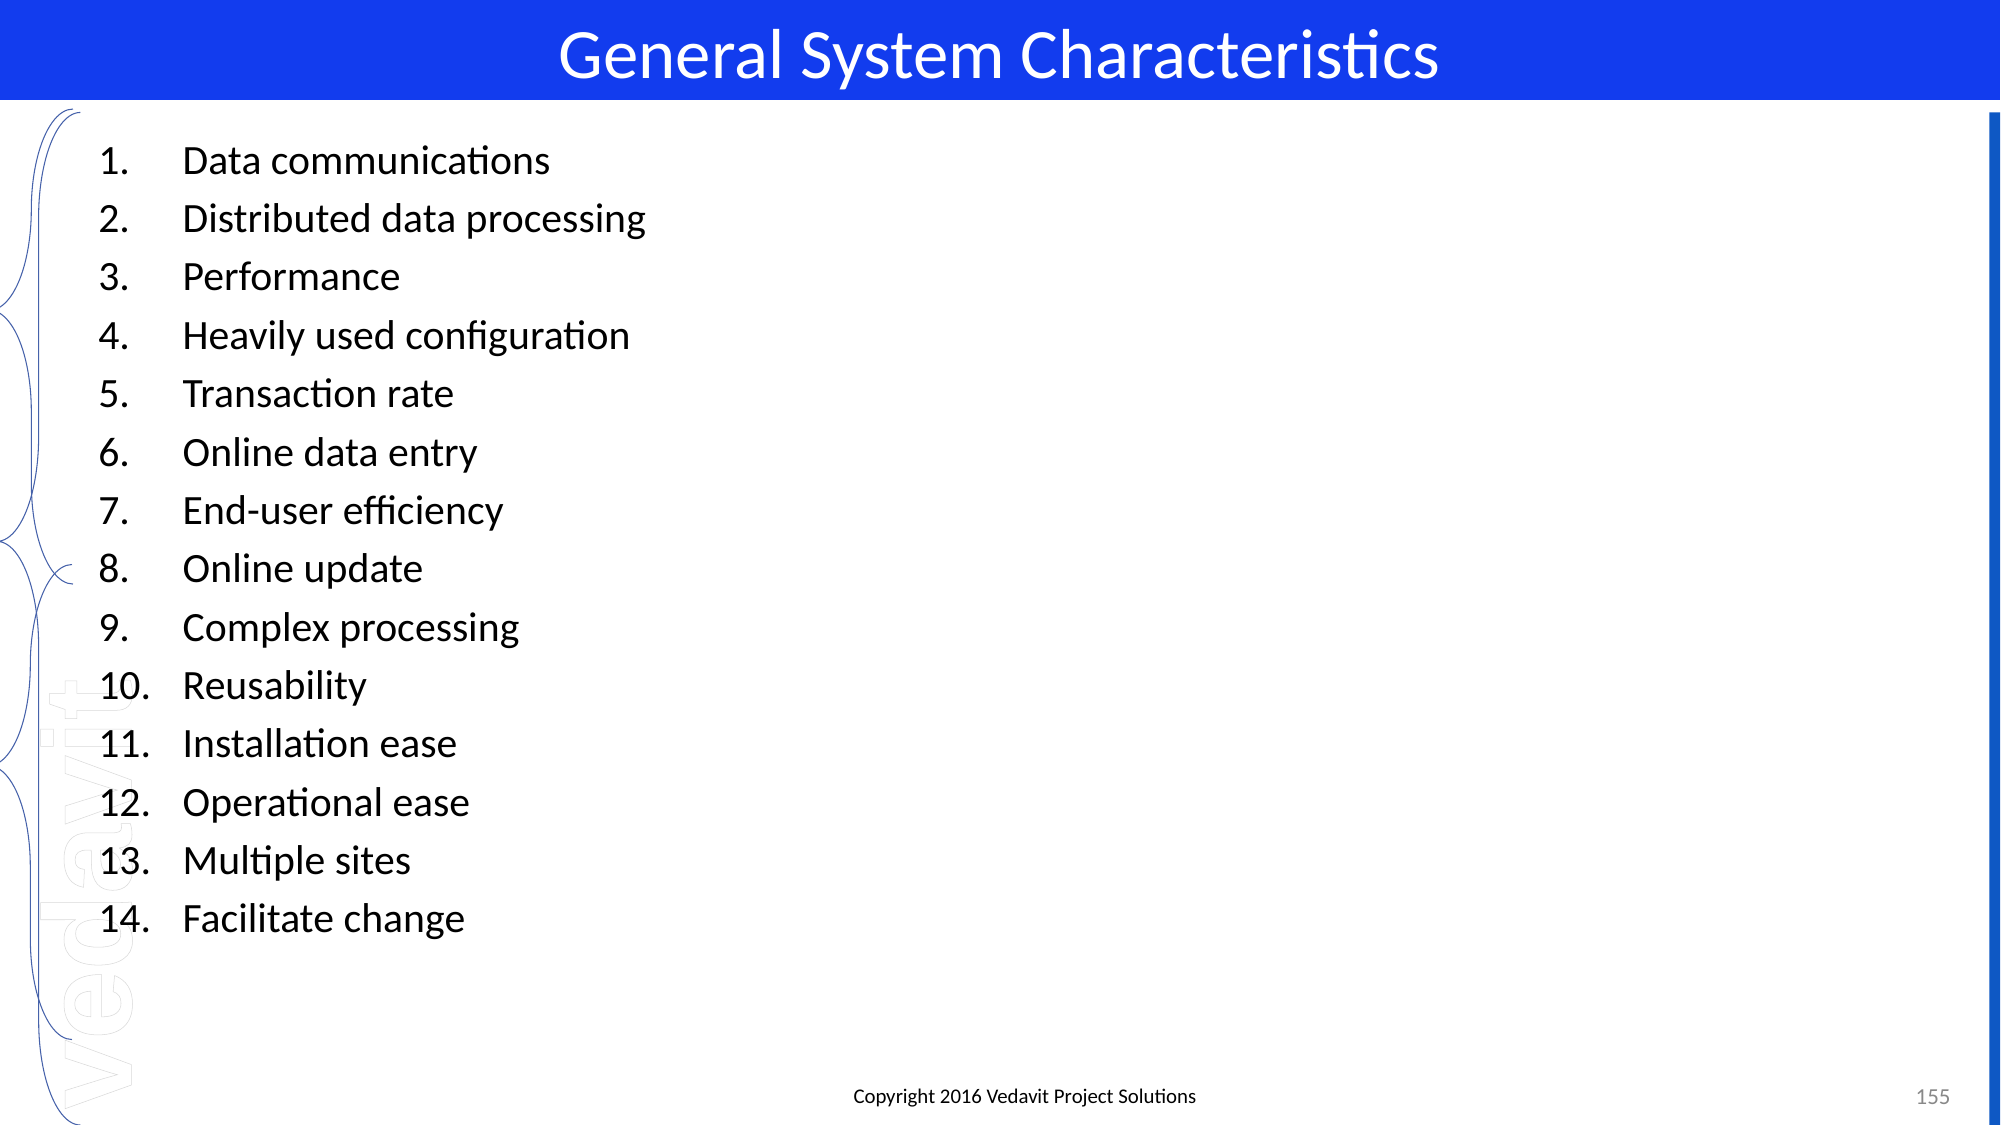

# General System Characteristics

Data communications
Distributed data processing
Performance
Heavily used configuration
Transaction rate
Online data entry
End-user efficiency
Online update
Complex processing
Reusability
Installation ease
Operational ease
Multiple sites
Facilitate change

155